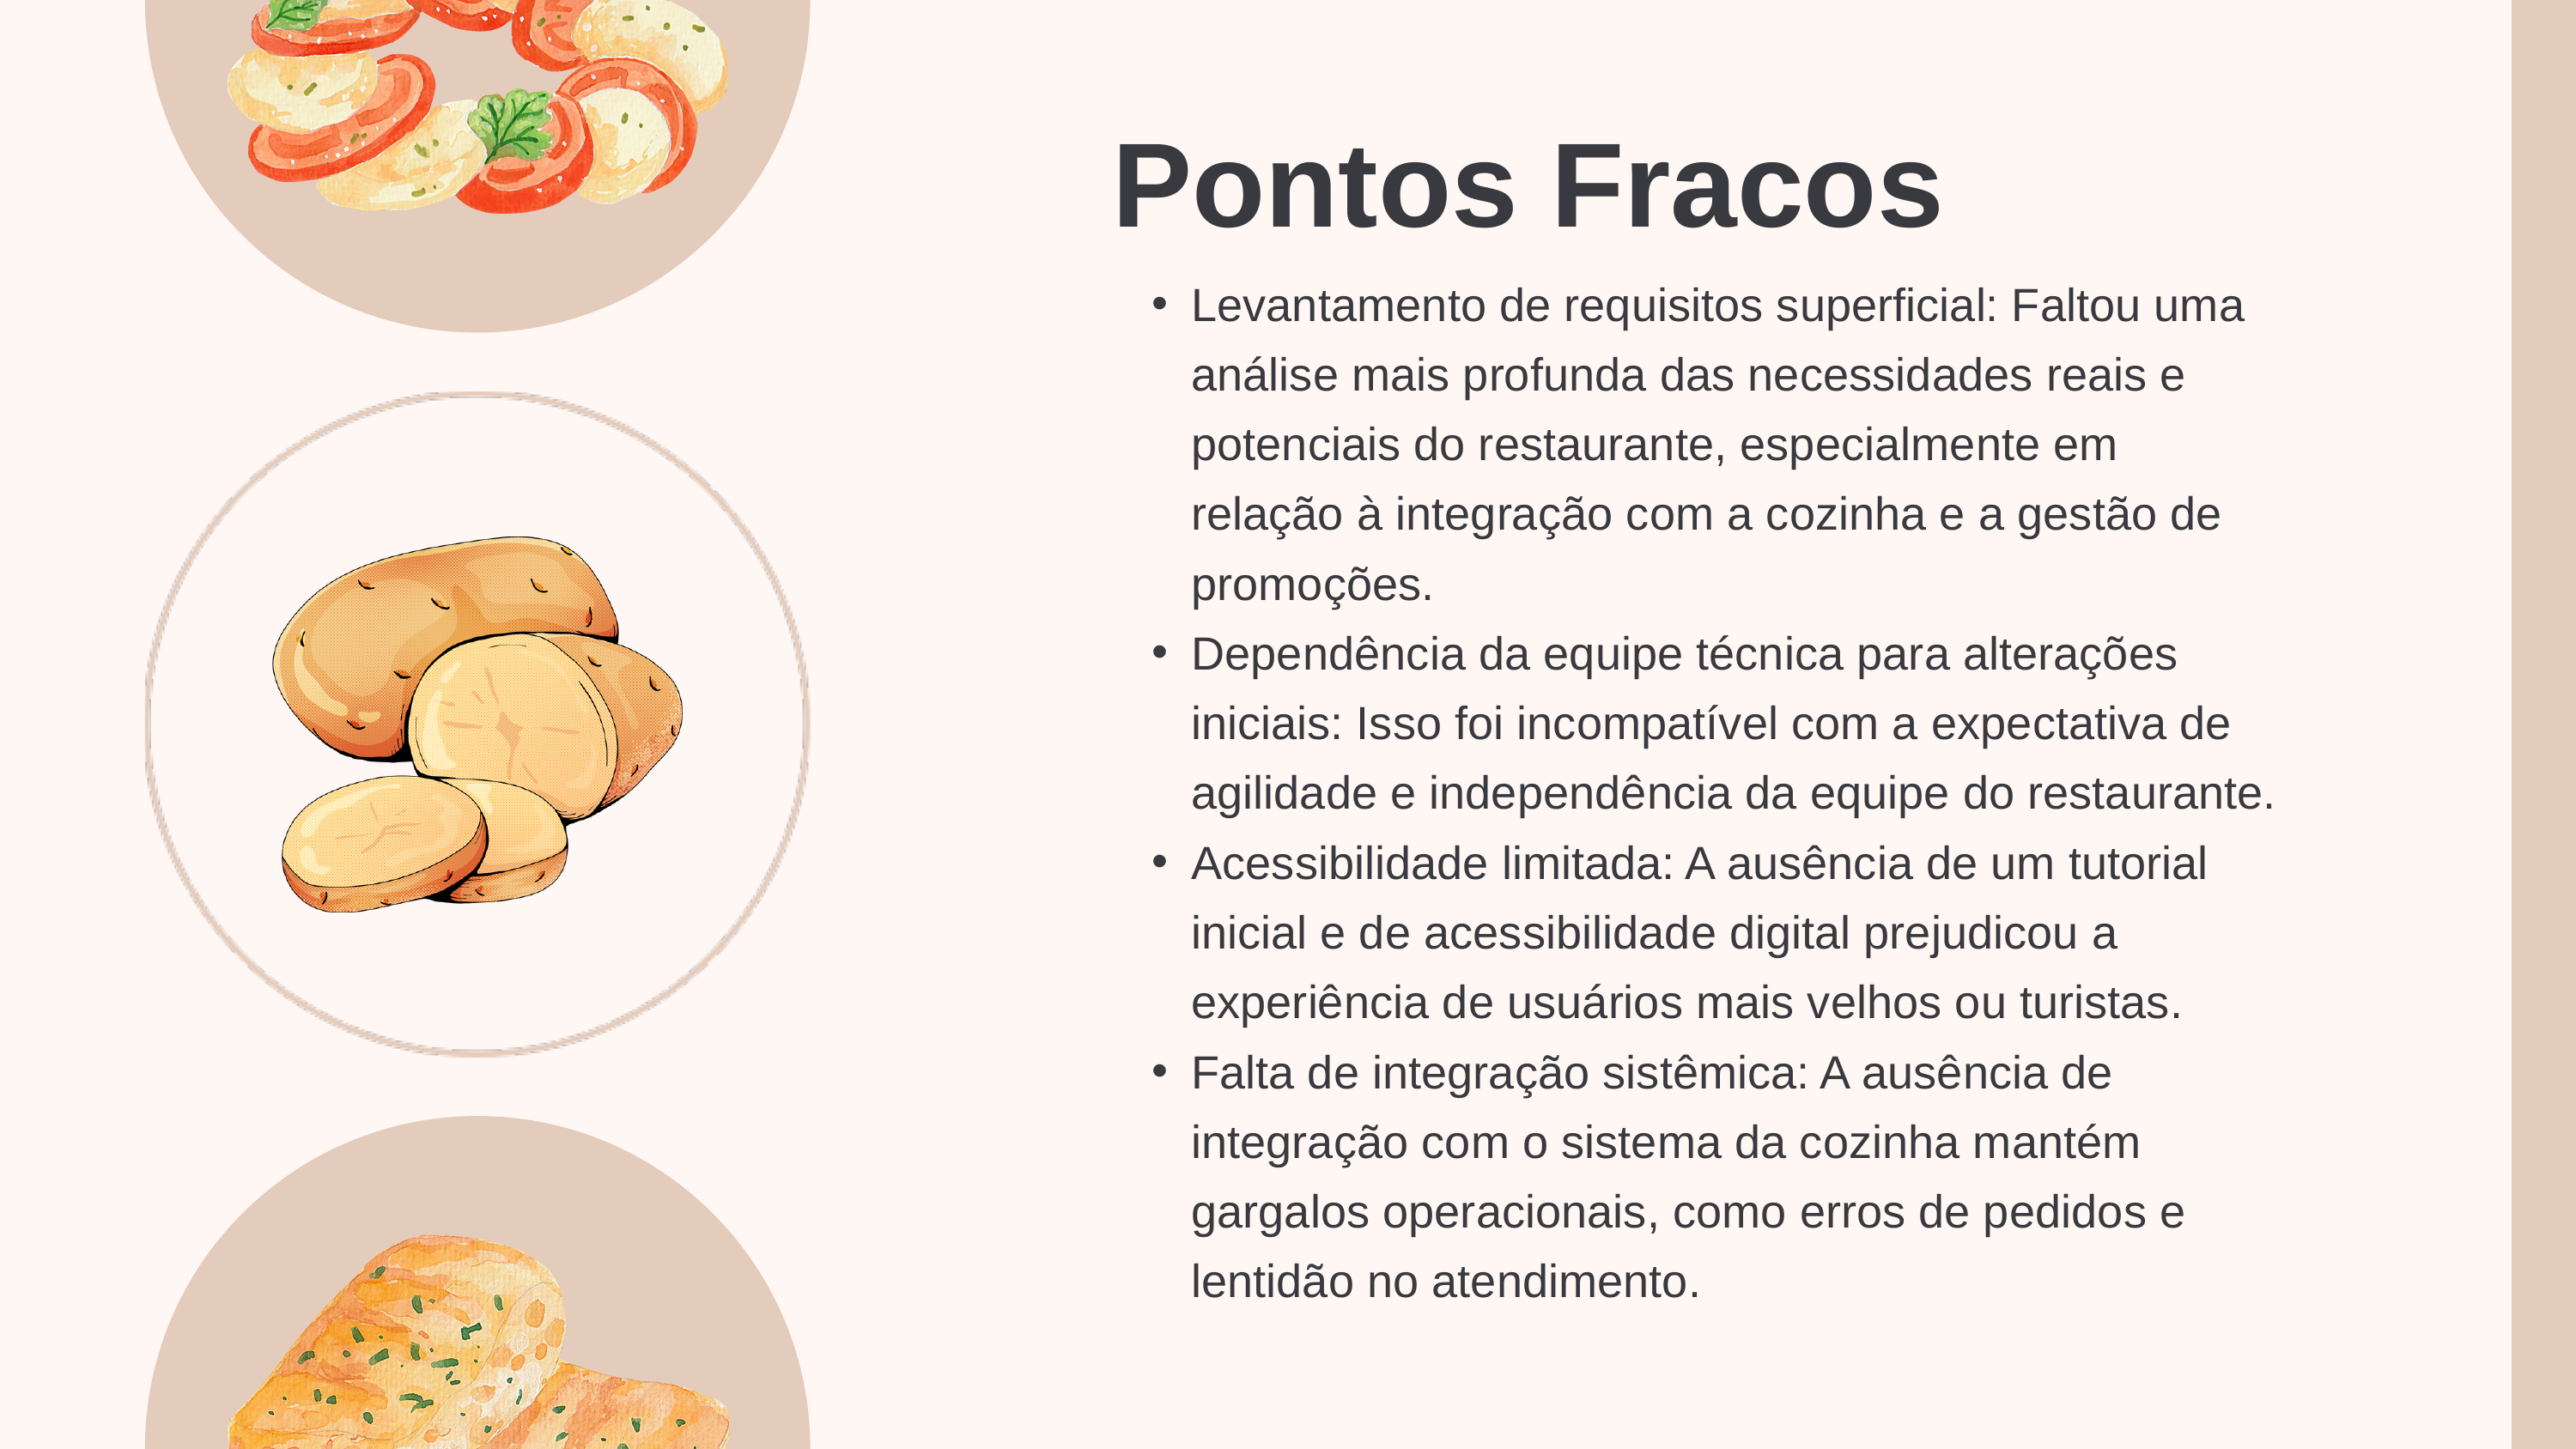

Pontos Fracos
Levantamento de requisitos superficial: Faltou uma análise mais profunda das necessidades reais e potenciais do restaurante, especialmente em relação à integração com a cozinha e a gestão de promoções.
Dependência da equipe técnica para alterações iniciais: Isso foi incompatível com a expectativa de agilidade e independência da equipe do restaurante.
Acessibilidade limitada: A ausência de um tutorial inicial e de acessibilidade digital prejudicou a experiência de usuários mais velhos ou turistas.
Falta de integração sistêmica: A ausência de integração com o sistema da cozinha mantém gargalos operacionais, como erros de pedidos e lentidão no atendimento.